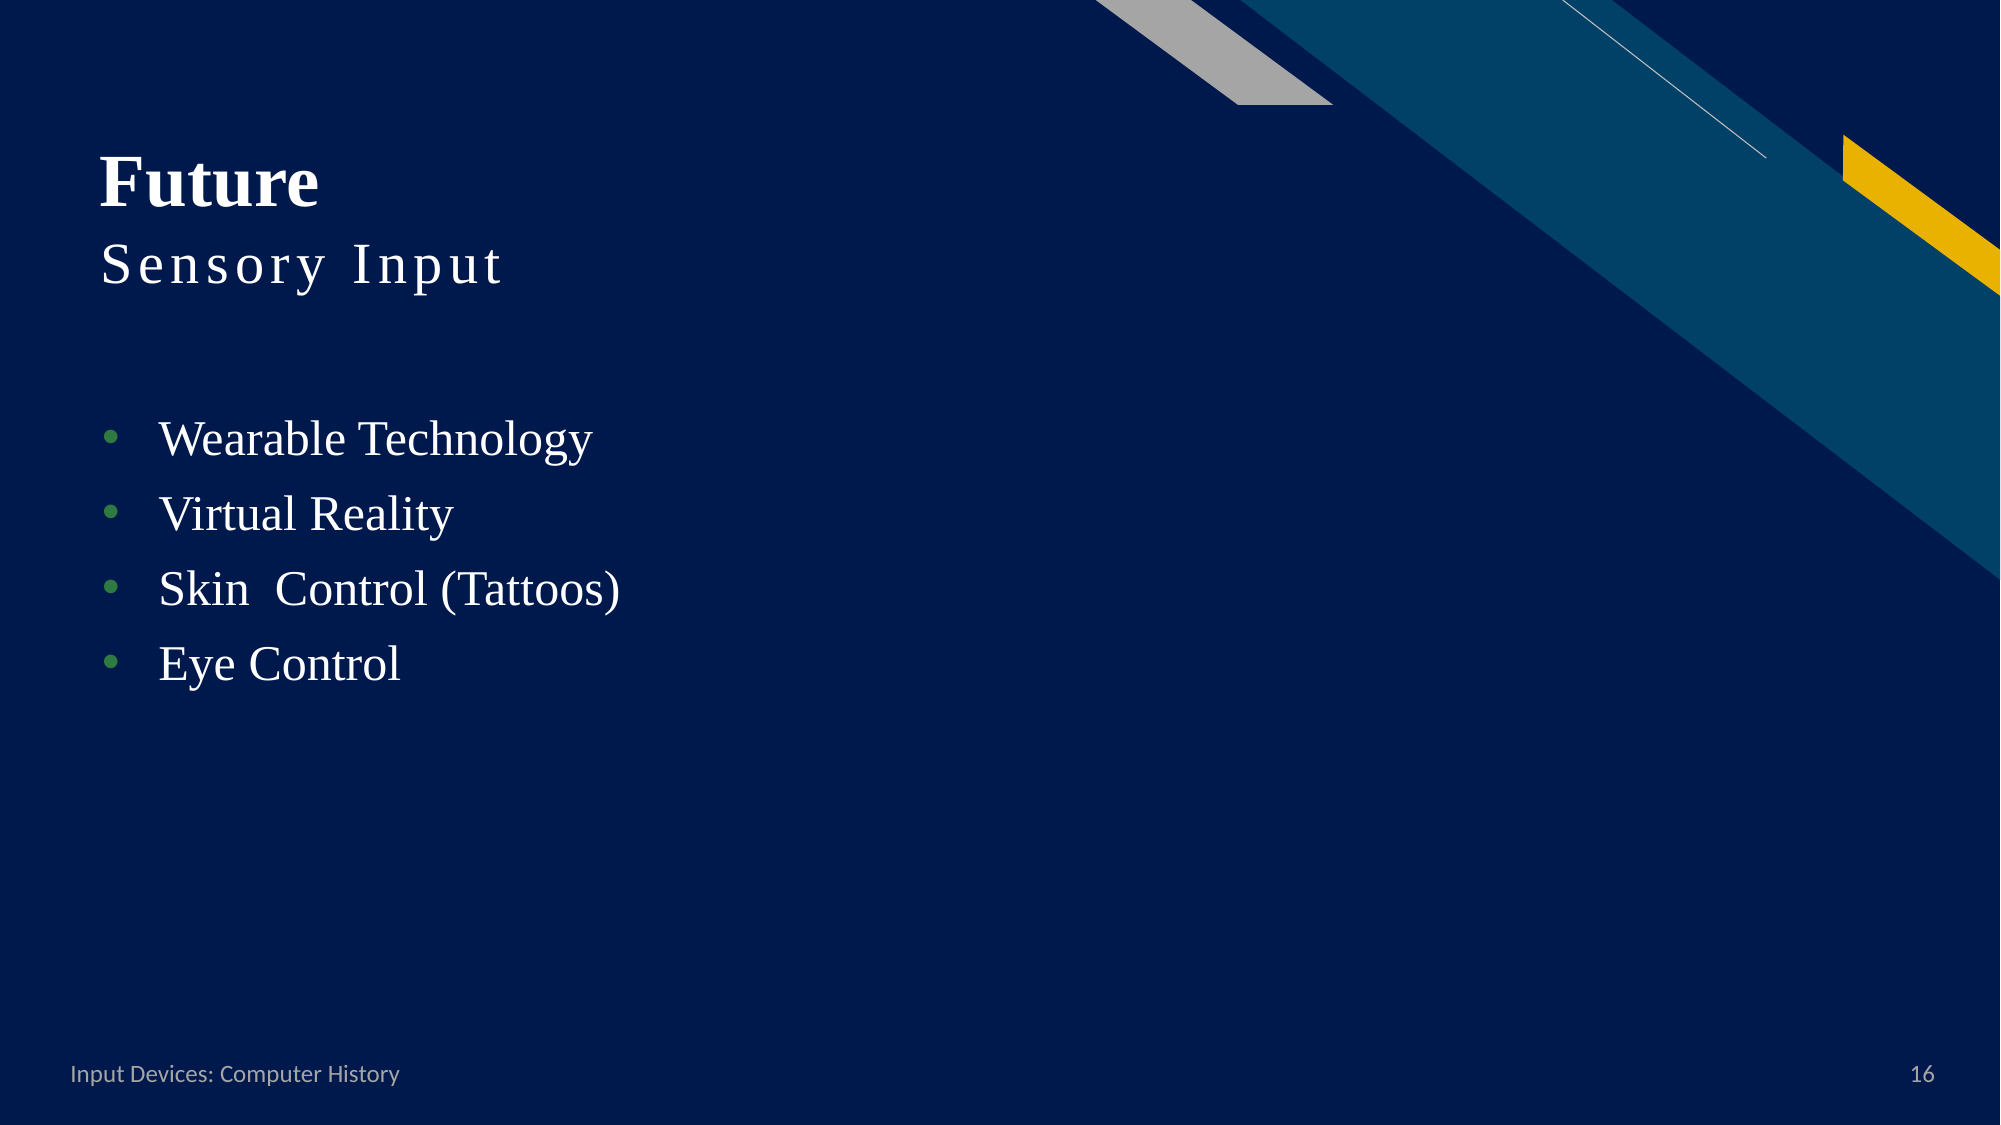

# Future
Sensory Input

Wearable Technology
Virtual Reality
Skin  Control (Tattoos)
Eye Control

Input Devices: Computer History
16